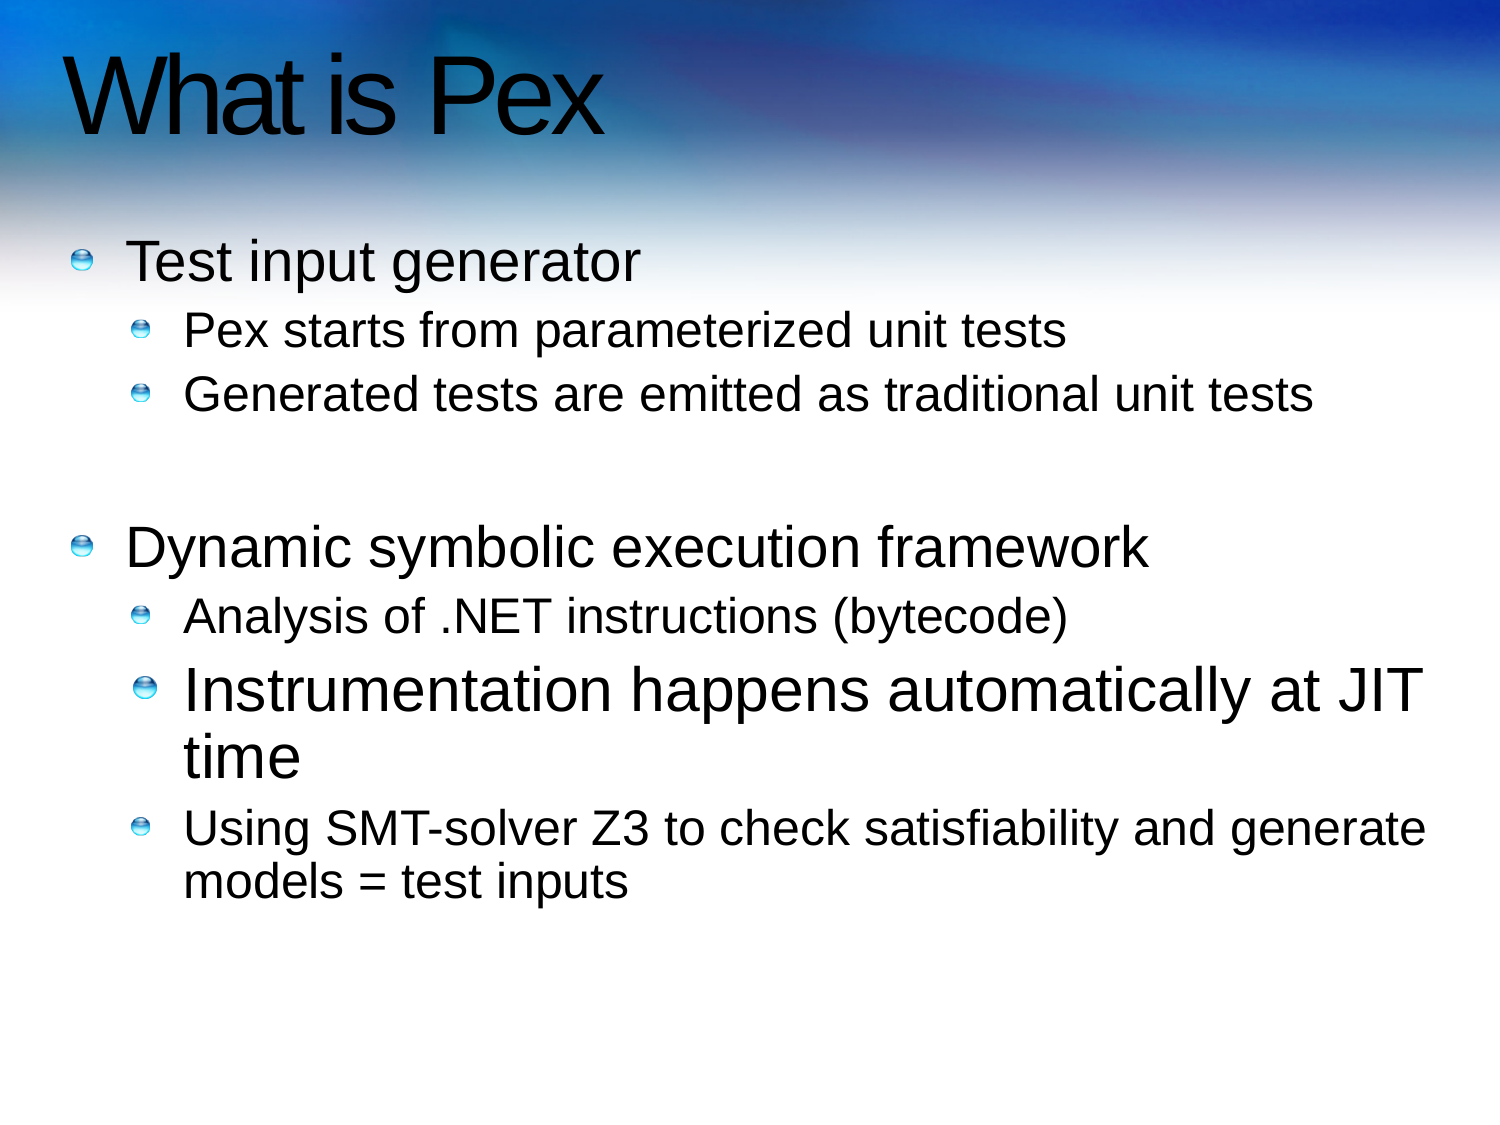

# What is Pex
Test input generator
Pex starts from parameterized unit tests
Generated tests are emitted as traditional unit tests

Dynamic symbolic execution framework
Analysis of .NET instructions (bytecode)
Instrumentation happens automatically at JIT time
Using SMT-solver Z3 to check satisfiability and generate models = test inputs